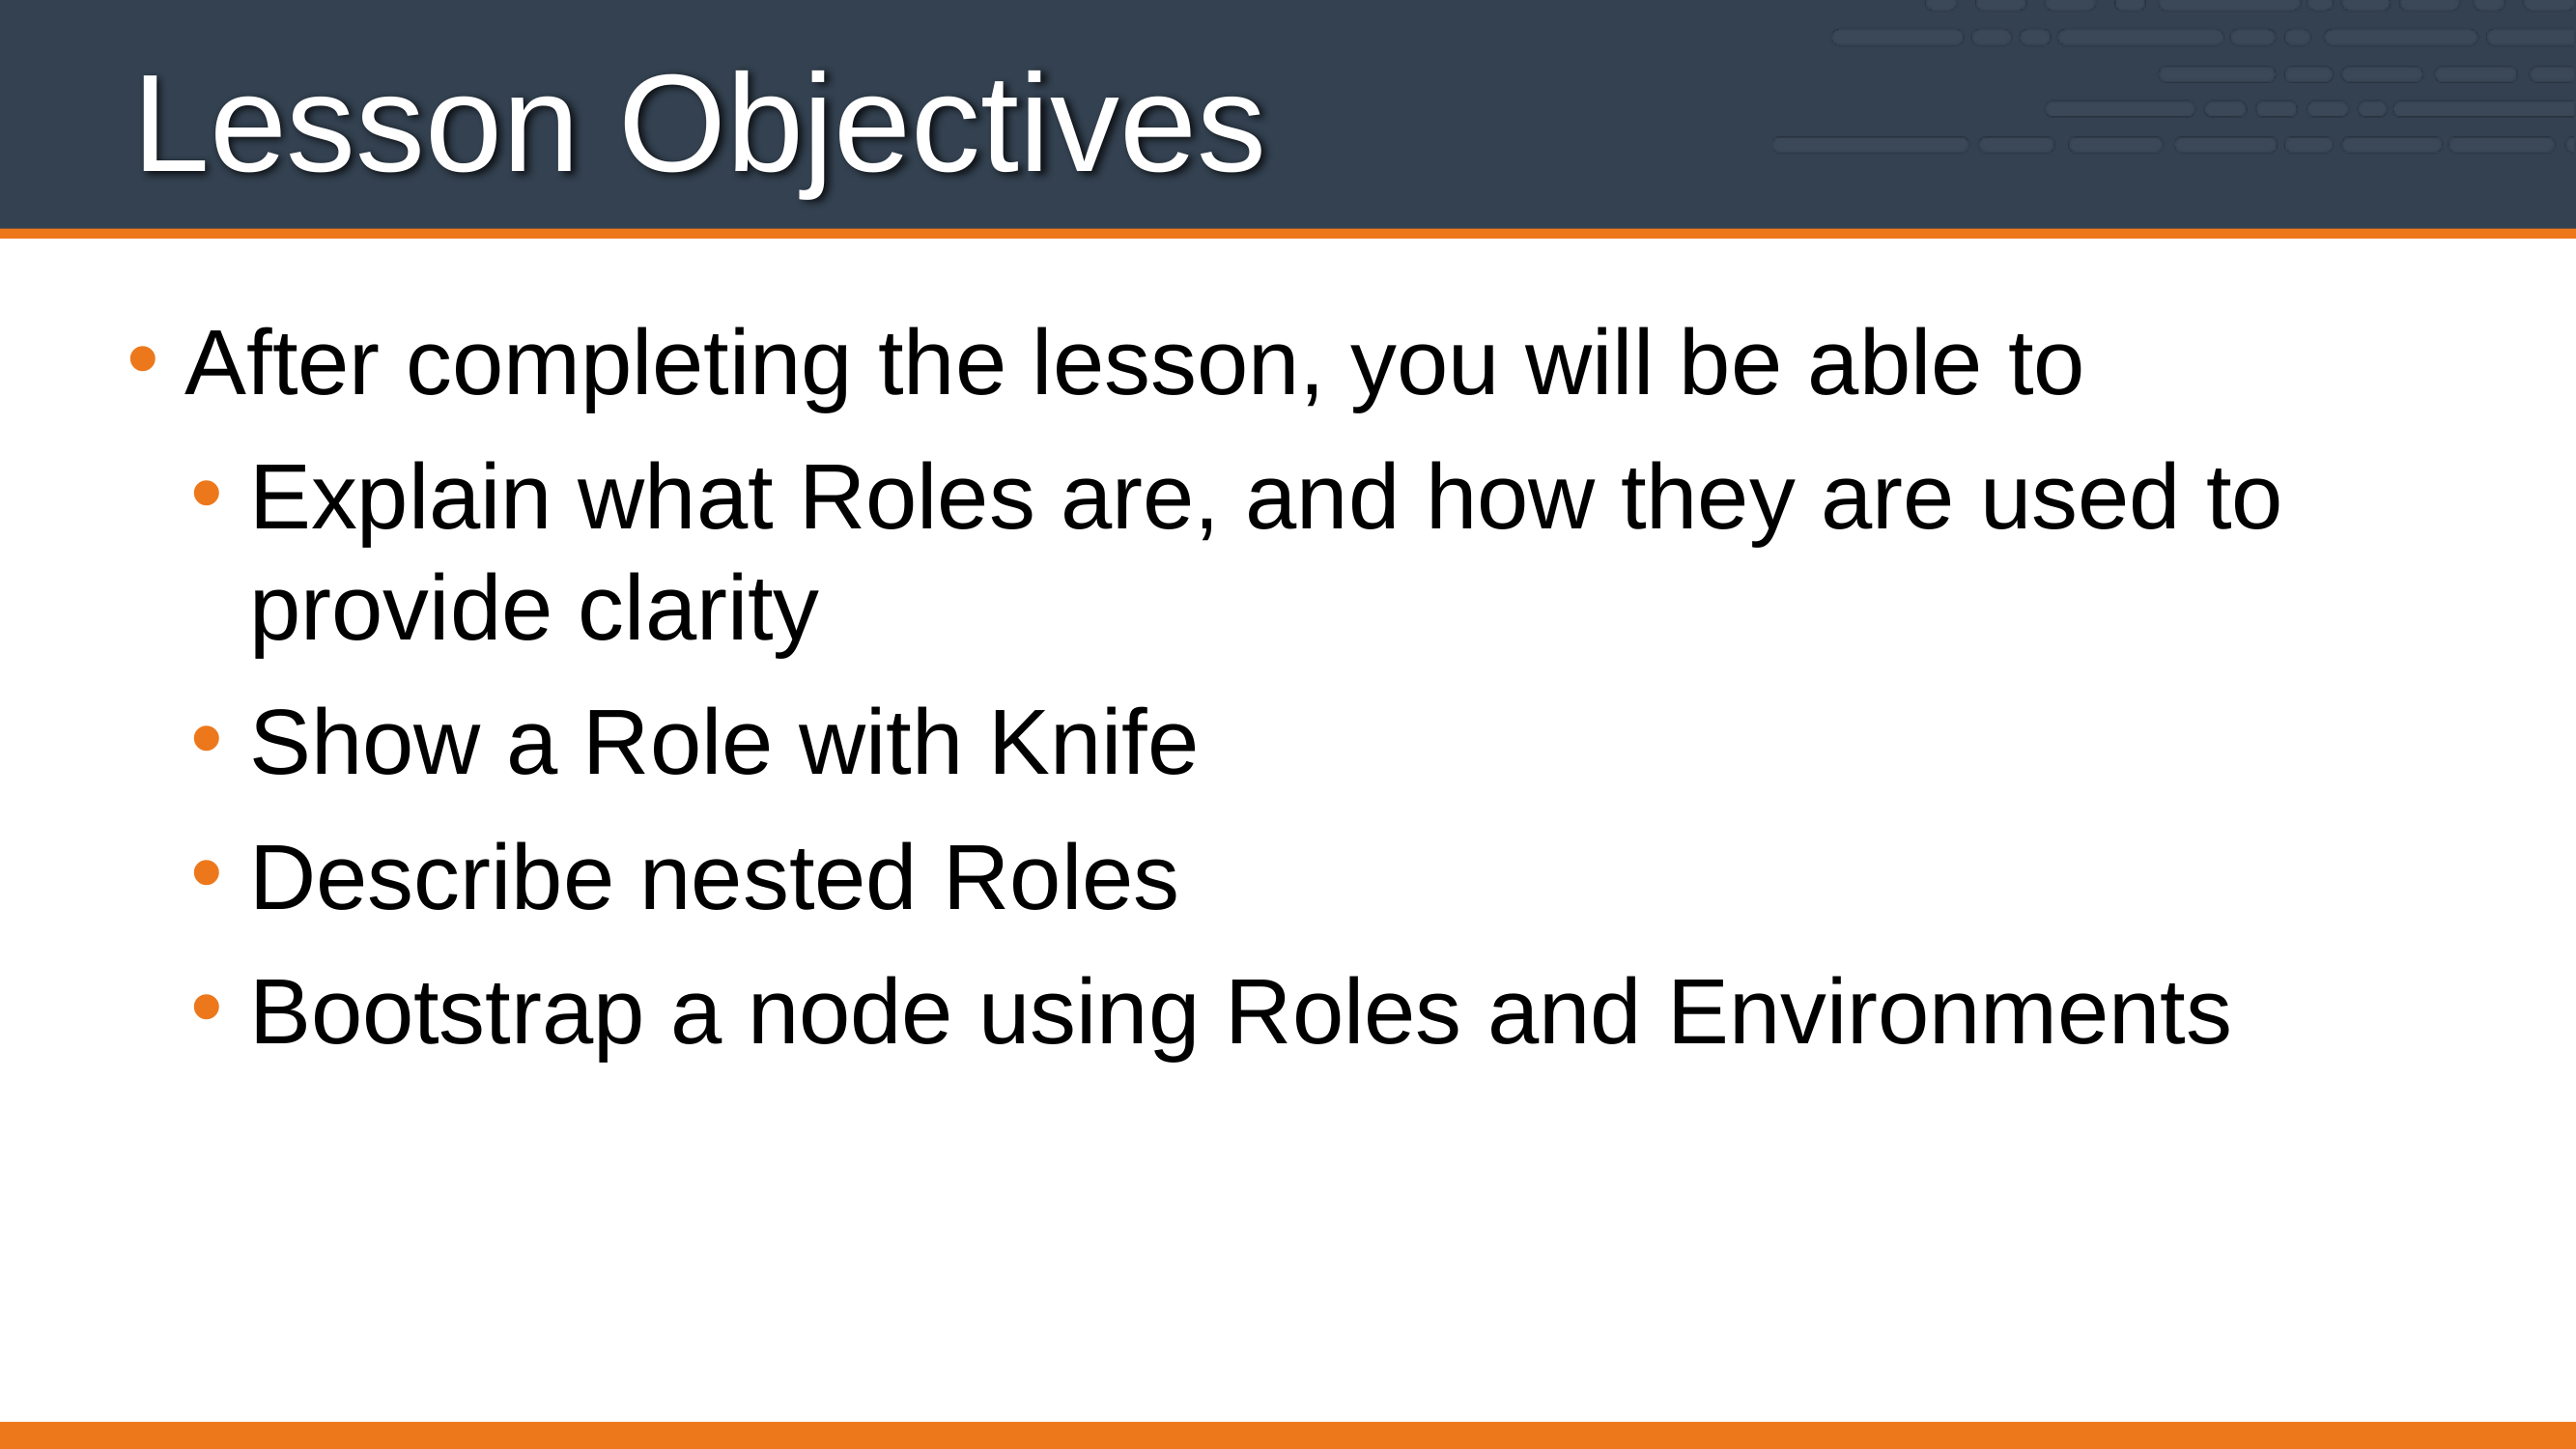

# Lesson Objectives
After completing the lesson, you will be able to
Explain what Roles are, and how they are used to provide clarity
Show a Role with Knife
Describe nested Roles
Bootstrap a node using Roles and Environments